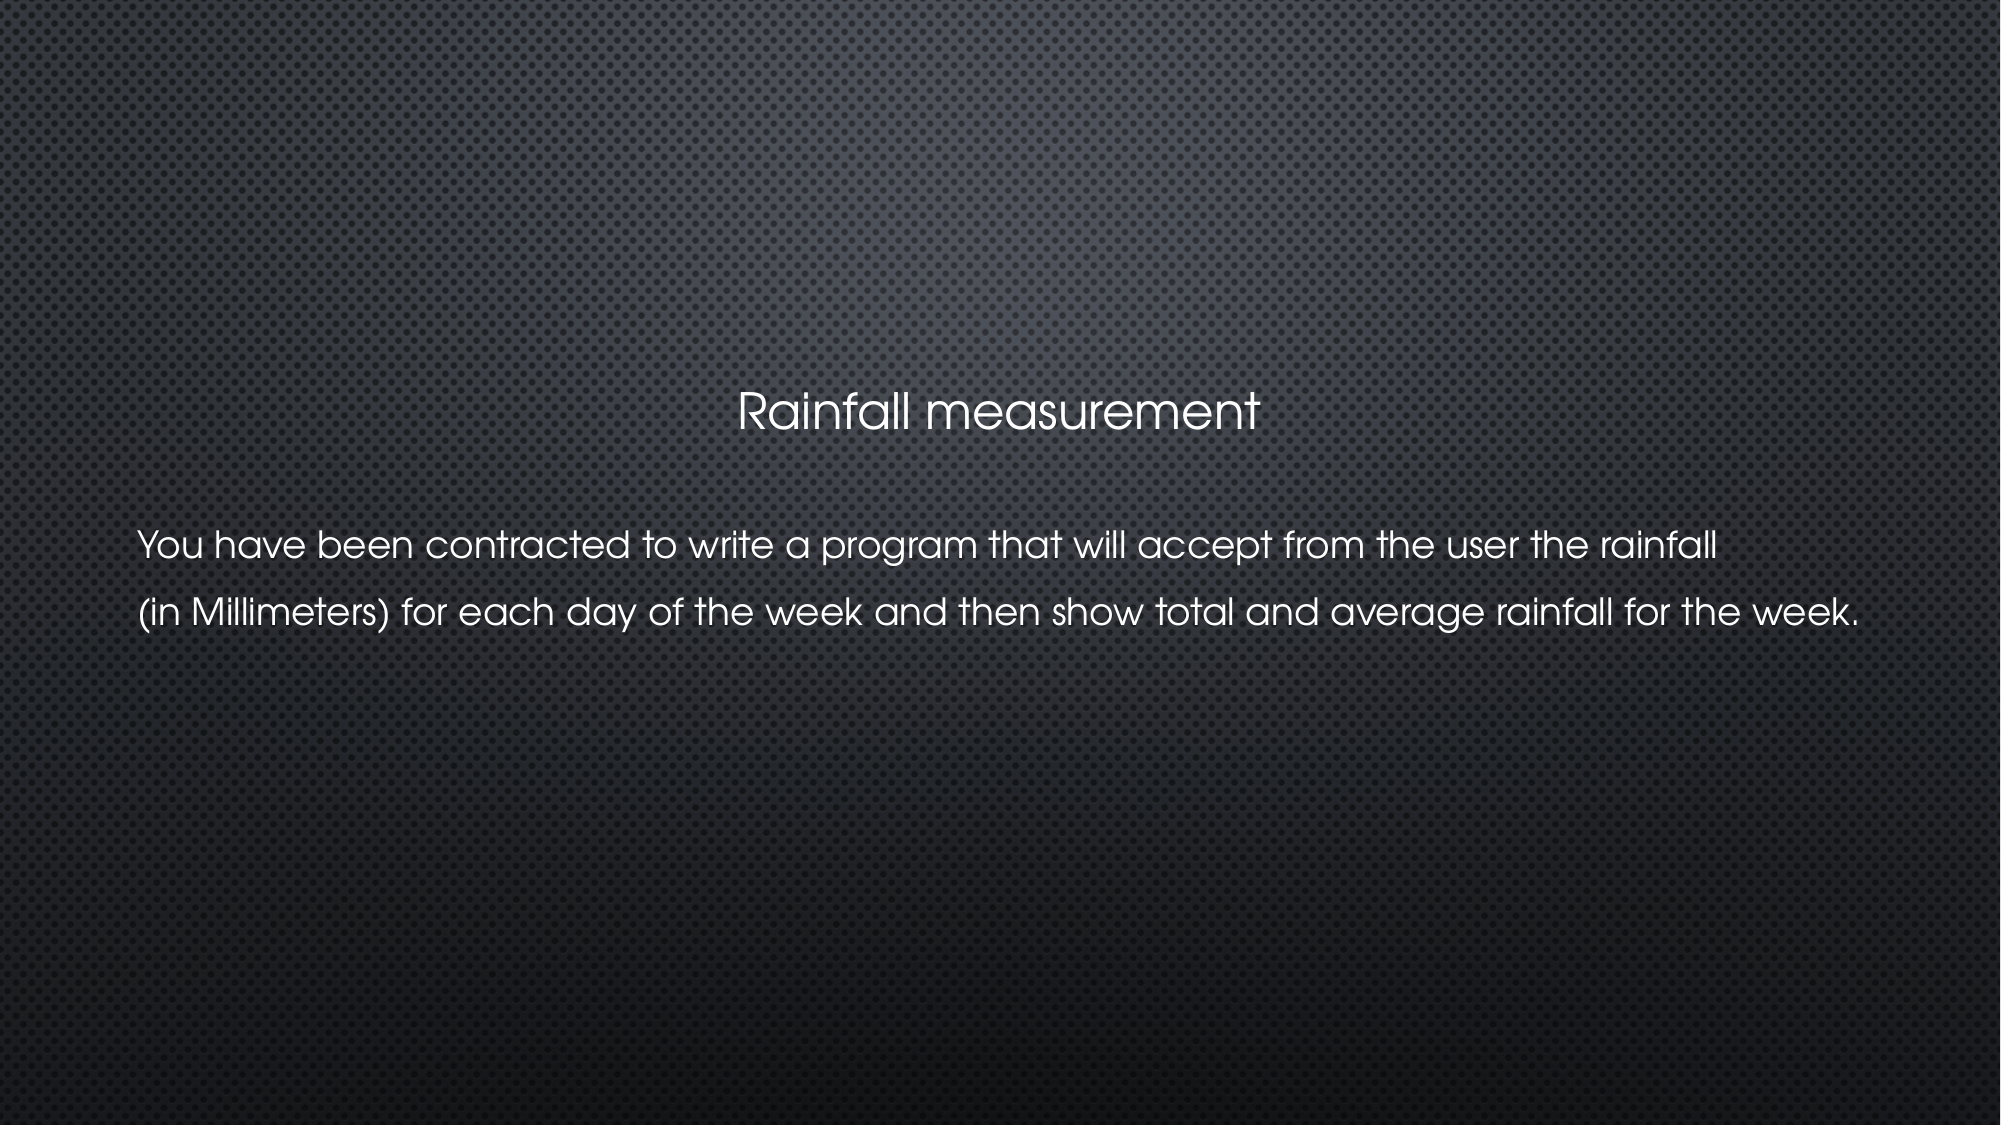

Rainfall measurement
You have been contracted to write a program that will accept from the user the rainfall
(in Millimeters) for each day of the week and then show total and average rainfall for the week.